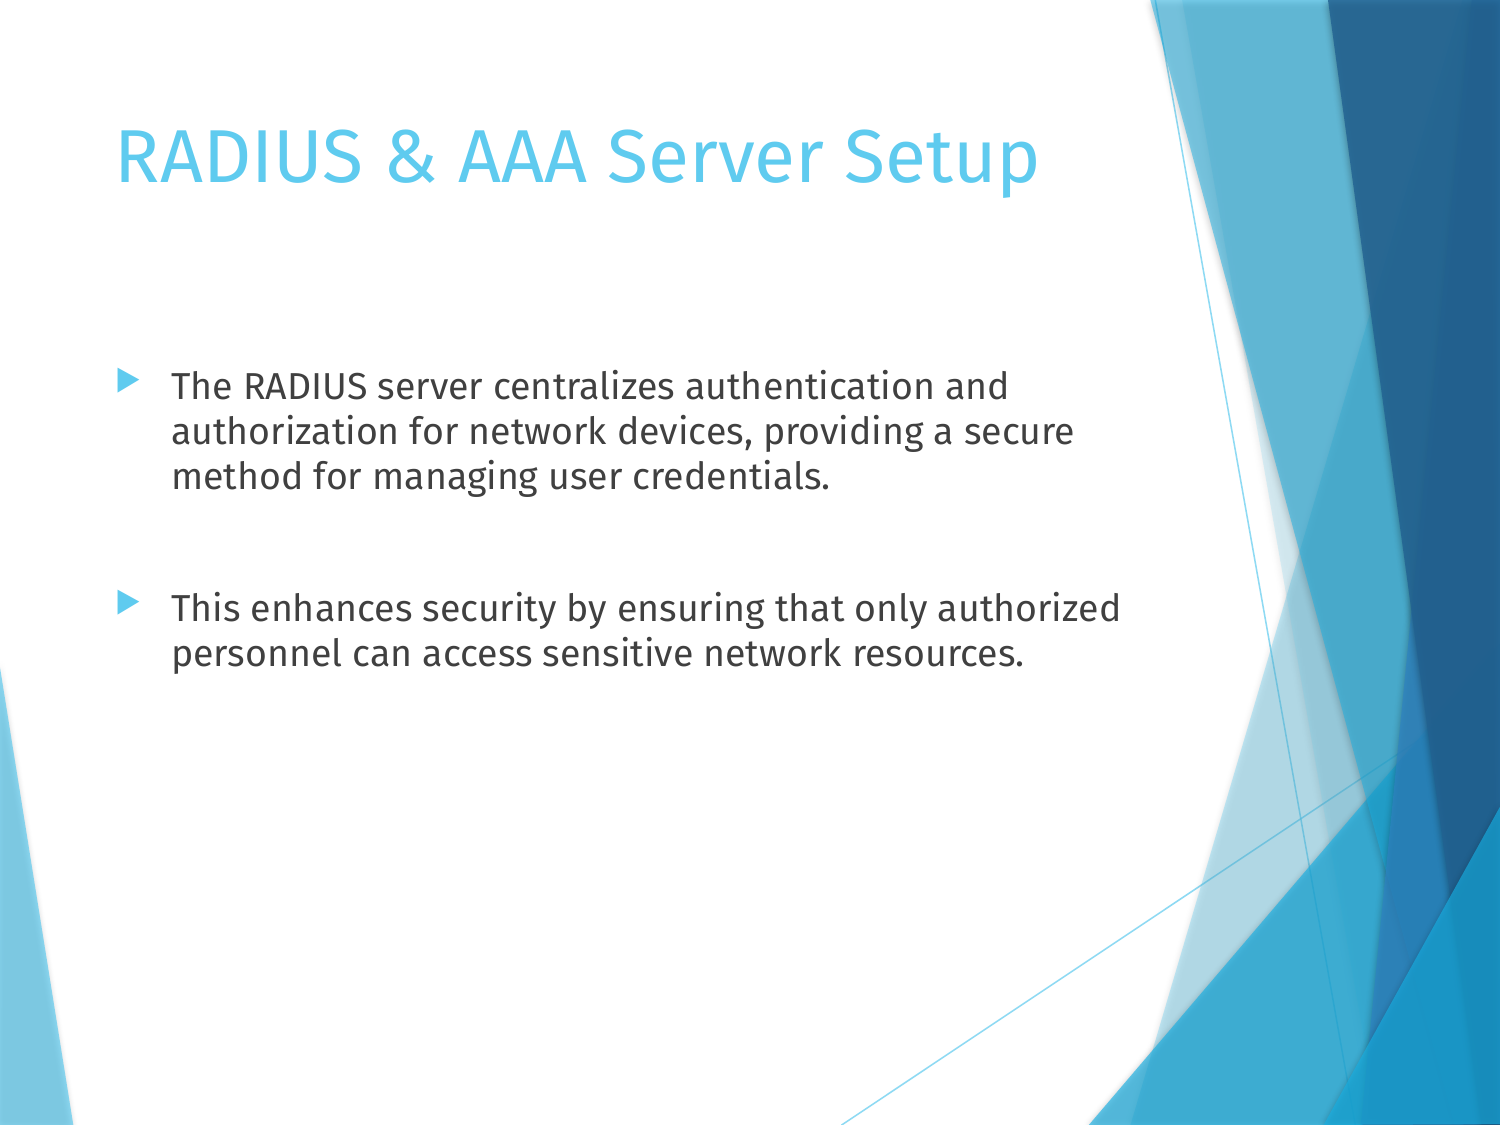

# RADIUS & AAA Server Setup
The RADIUS server centralizes authentication and authorization for network devices, providing a secure method for managing user credentials.

This enhances security by ensuring that only authorized personnel can access sensitive network resources.